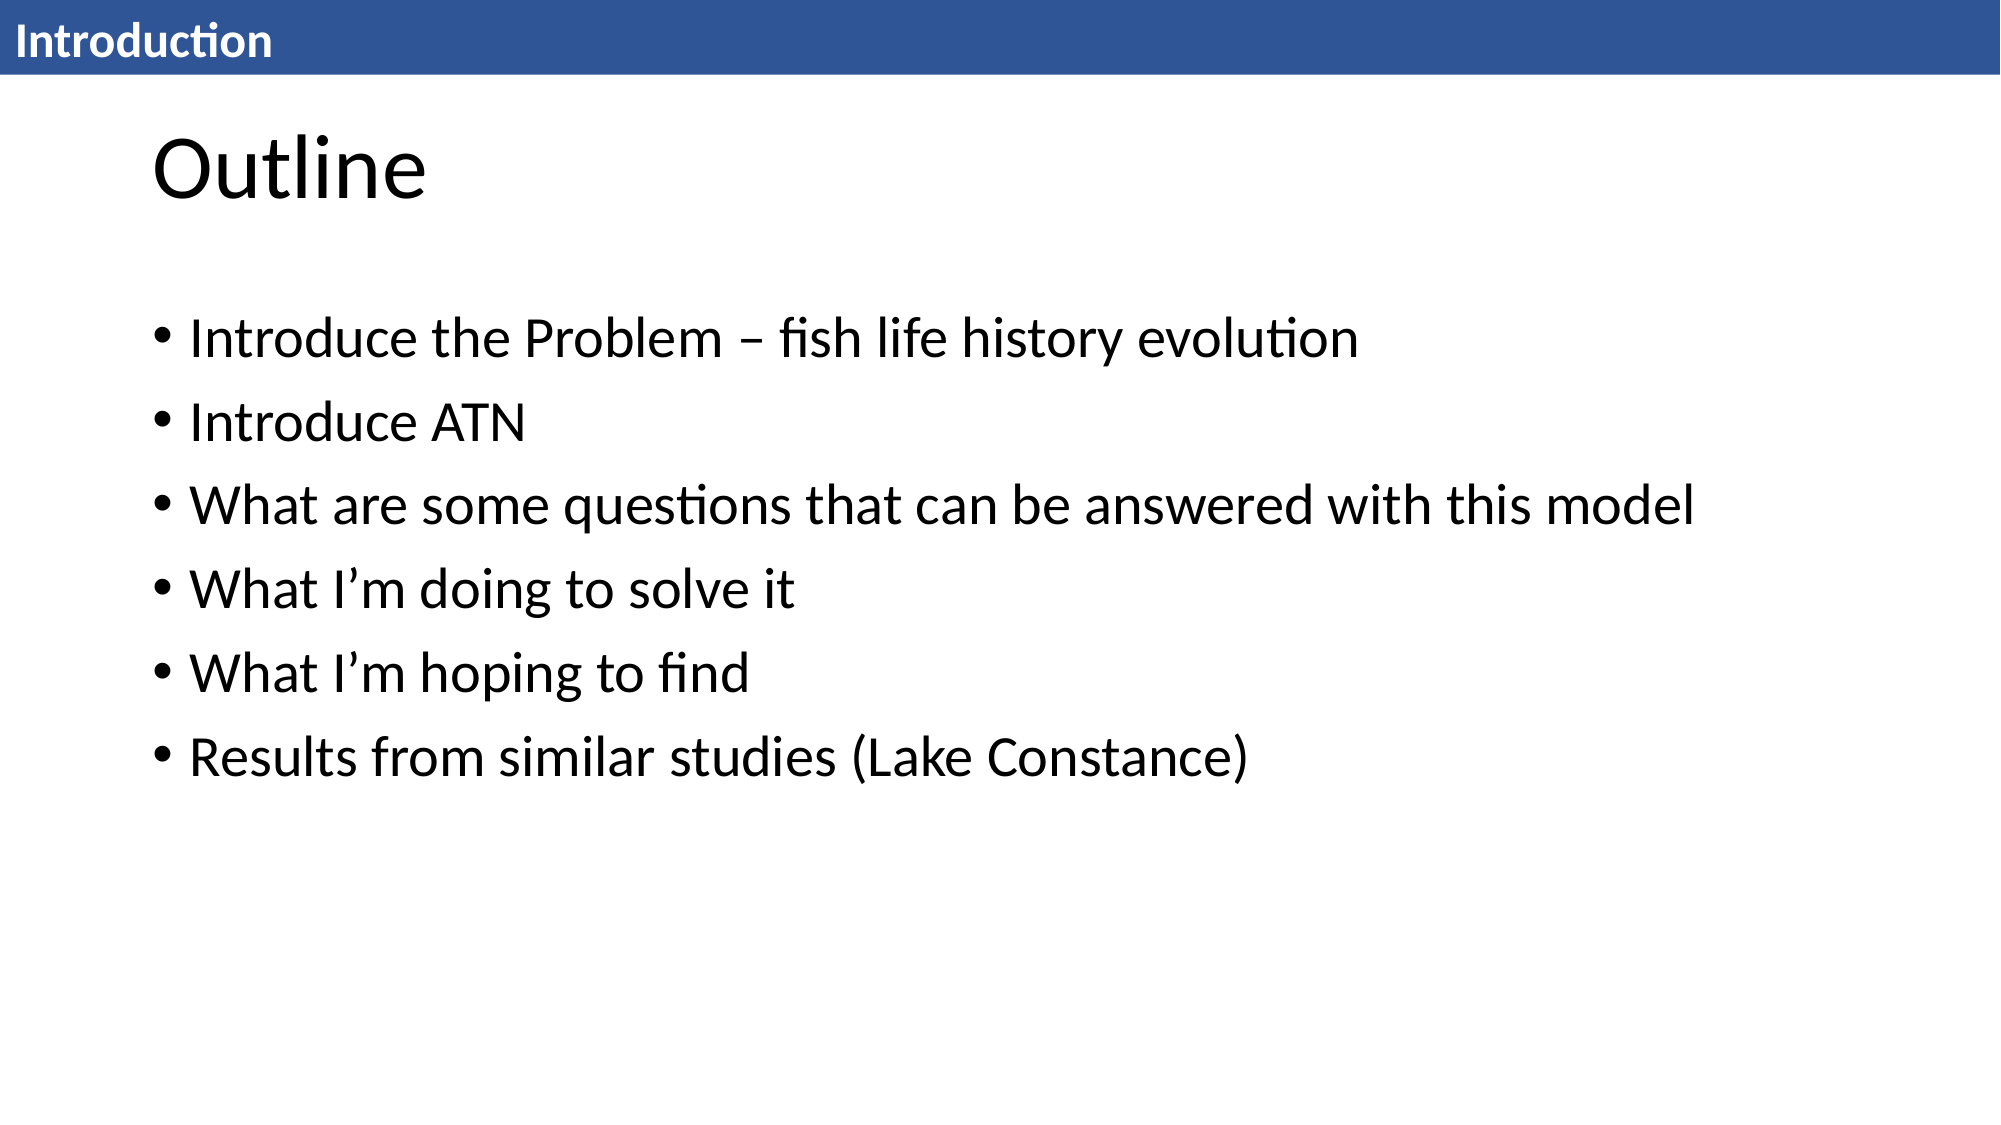

Introduction
80
# Outline
Introduce the Problem – fish life history evolution
Introduce ATN
What are some questions that can be answered with this model
What I’m doing to solve it
What I’m hoping to find
Results from similar studies (Lake Constance)